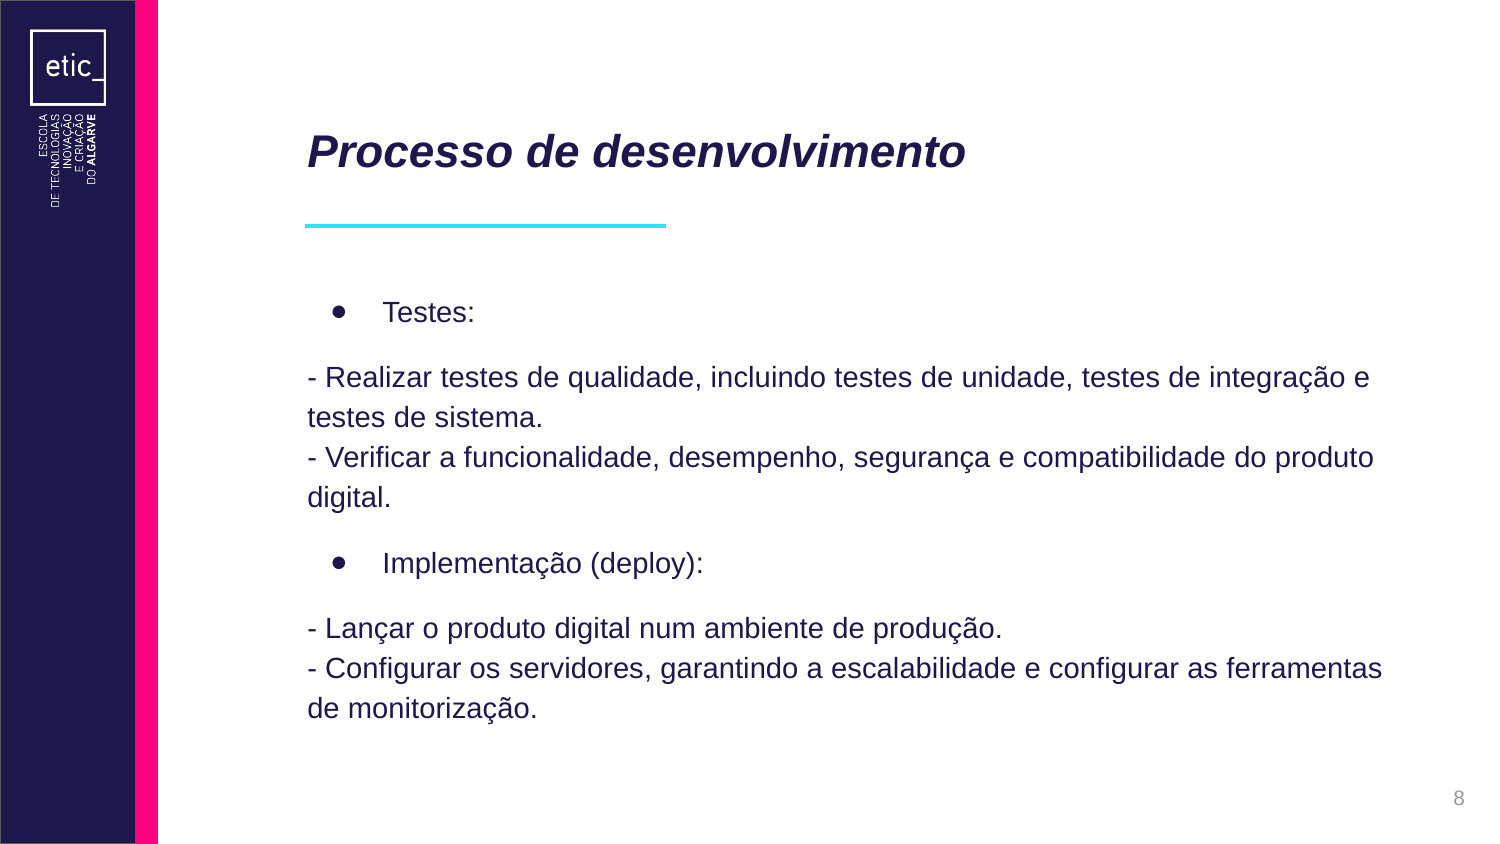

# Processo de desenvolvimento
Testes:
- Realizar testes de qualidade, incluindo testes de unidade, testes de integração e testes de sistema.
- Verificar a funcionalidade, desempenho, segurança e compatibilidade do produto digital.
Implementação (deploy):
- Lançar o produto digital num ambiente de produção.
- Configurar os servidores, garantindo a escalabilidade e configurar as ferramentas de monitorização.
8